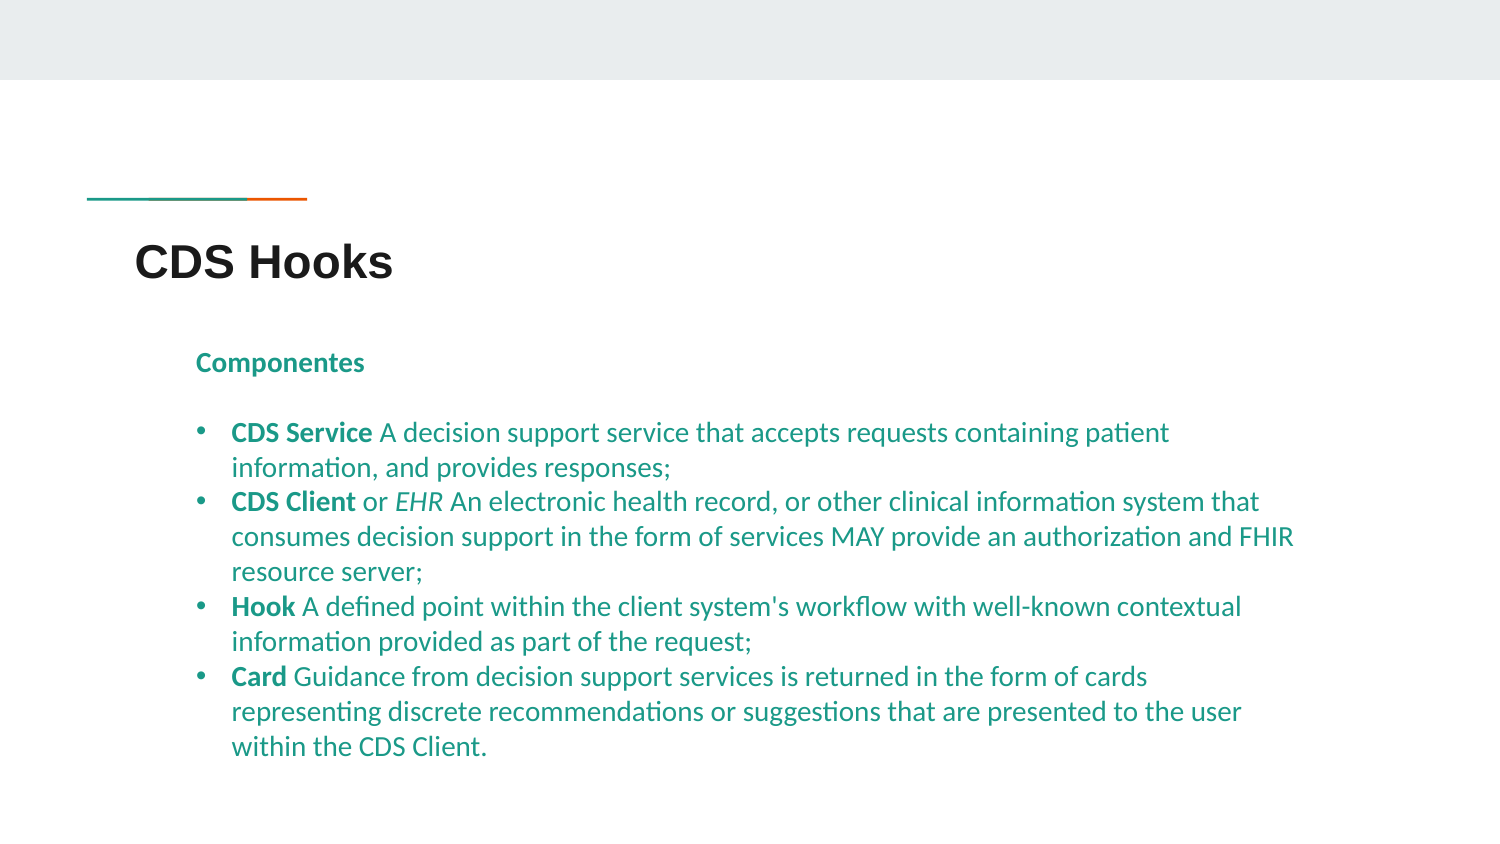

# CDS Hooks
Componentes

CDS Service A decision support service that accepts requests containing patient information, and provides responses;
CDS Client or EHR An electronic health record, or other clinical information system that consumes decision support in the form of services MAY provide an authorization and FHIR resource server;
Hook A defined point within the client system's workflow with well-known contextual information provided as part of the request;
Card Guidance from decision support services is returned in the form of cards representing discrete recommendations or suggestions that are presented to the user within the CDS Client.